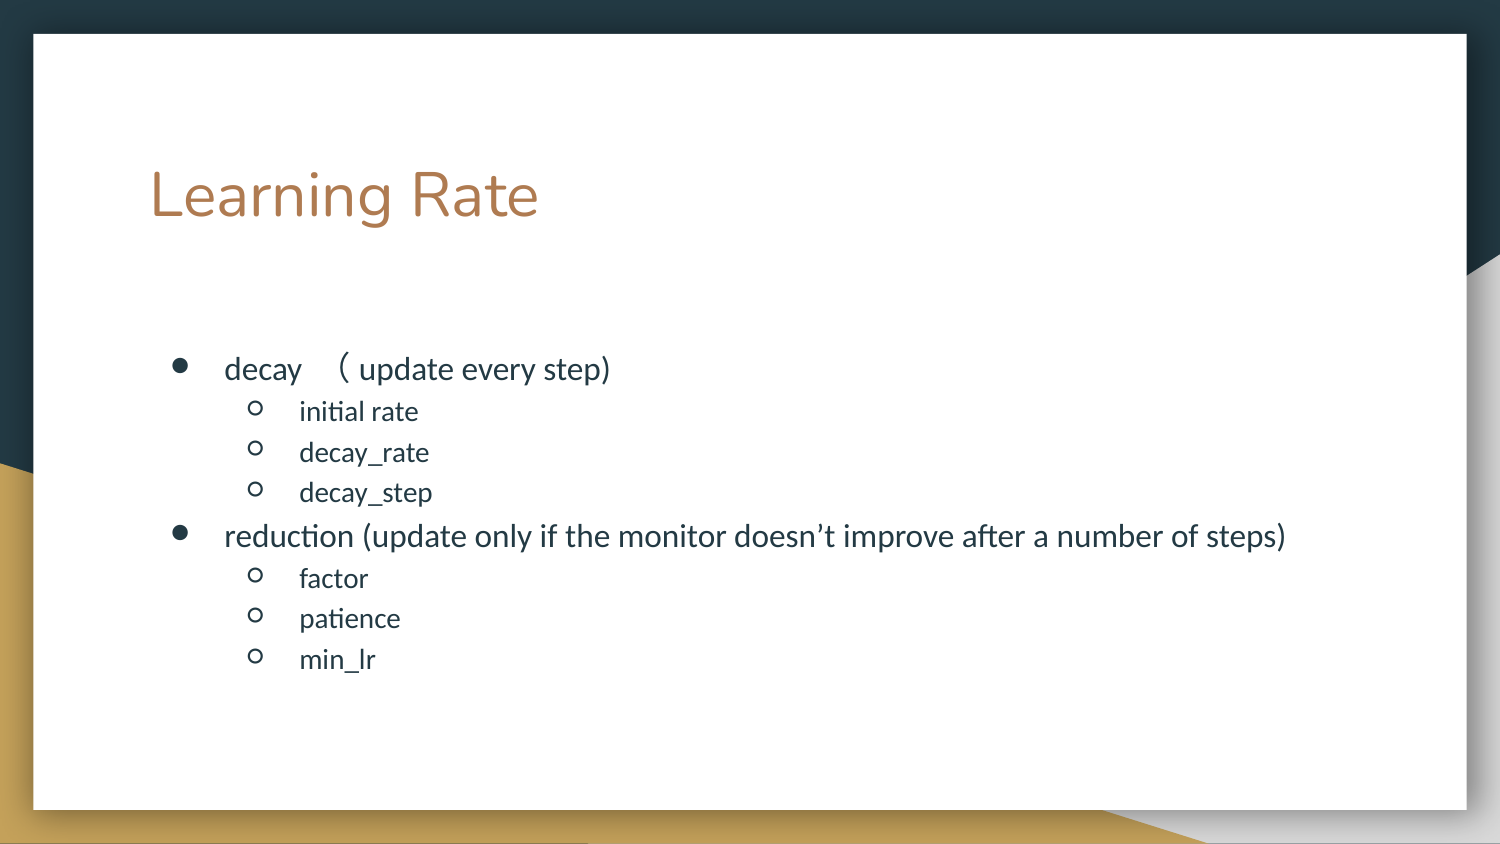

# Learning Rate
decay （update every step)
initial rate
decay_rate
decay_step
reduction (update only if the monitor doesn’t improve after a number of steps)
factor
patience
min_lr